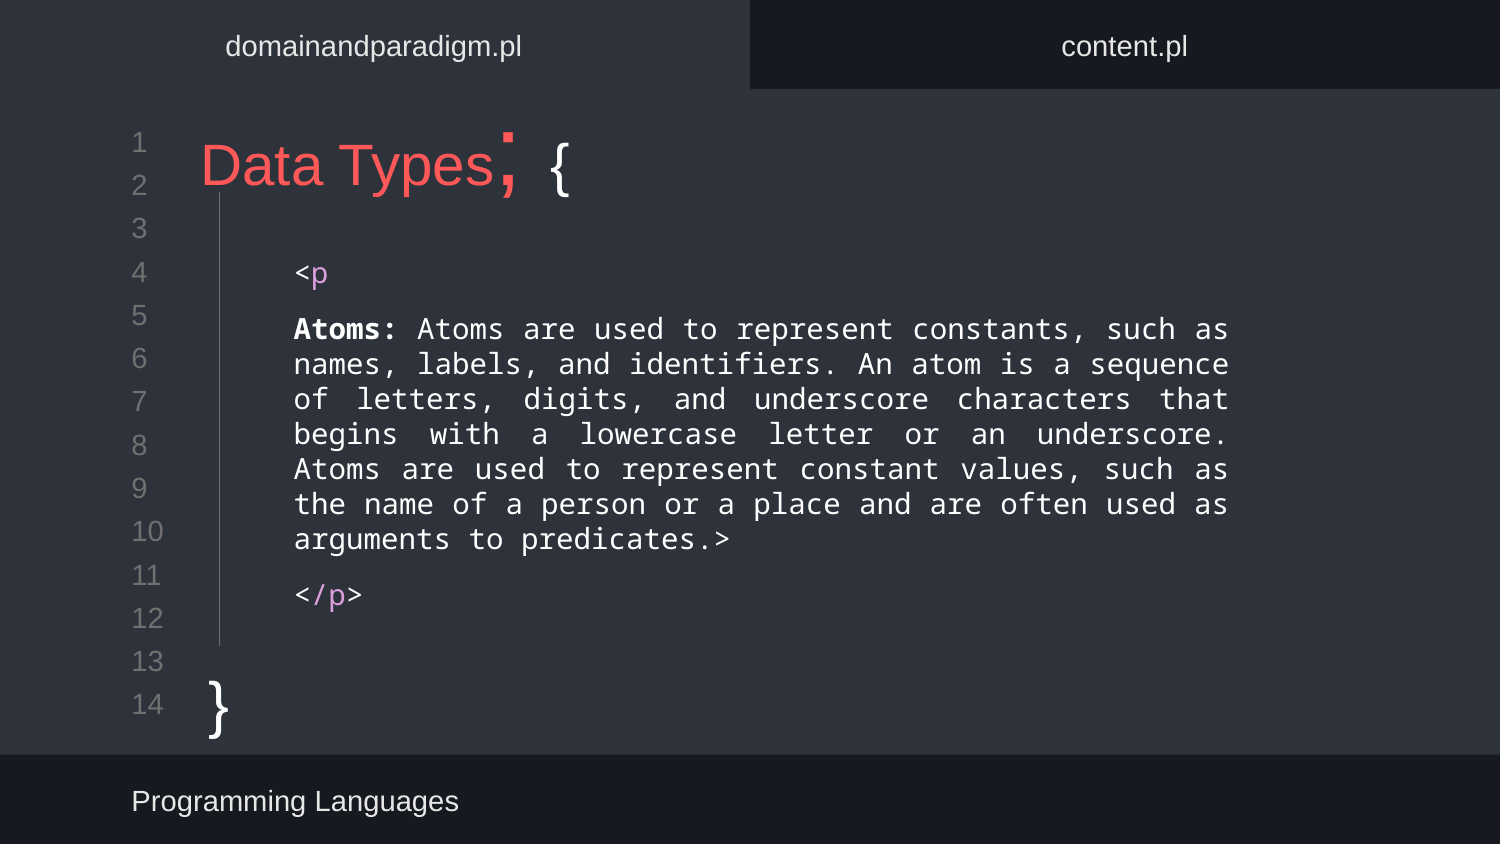

domainandparadigm.pl
content.pl
# Data Types; {
}
<p
Atoms: Atoms are used to represent constants, such as names, labels, and identifiers. An atom is a sequence of letters, digits, and underscore characters that begins with a lowercase letter or an underscore. Atoms are used to represent constant values, such as the name of a person or a place and are often used as arguments to predicates.>
</p>

Programming Languages